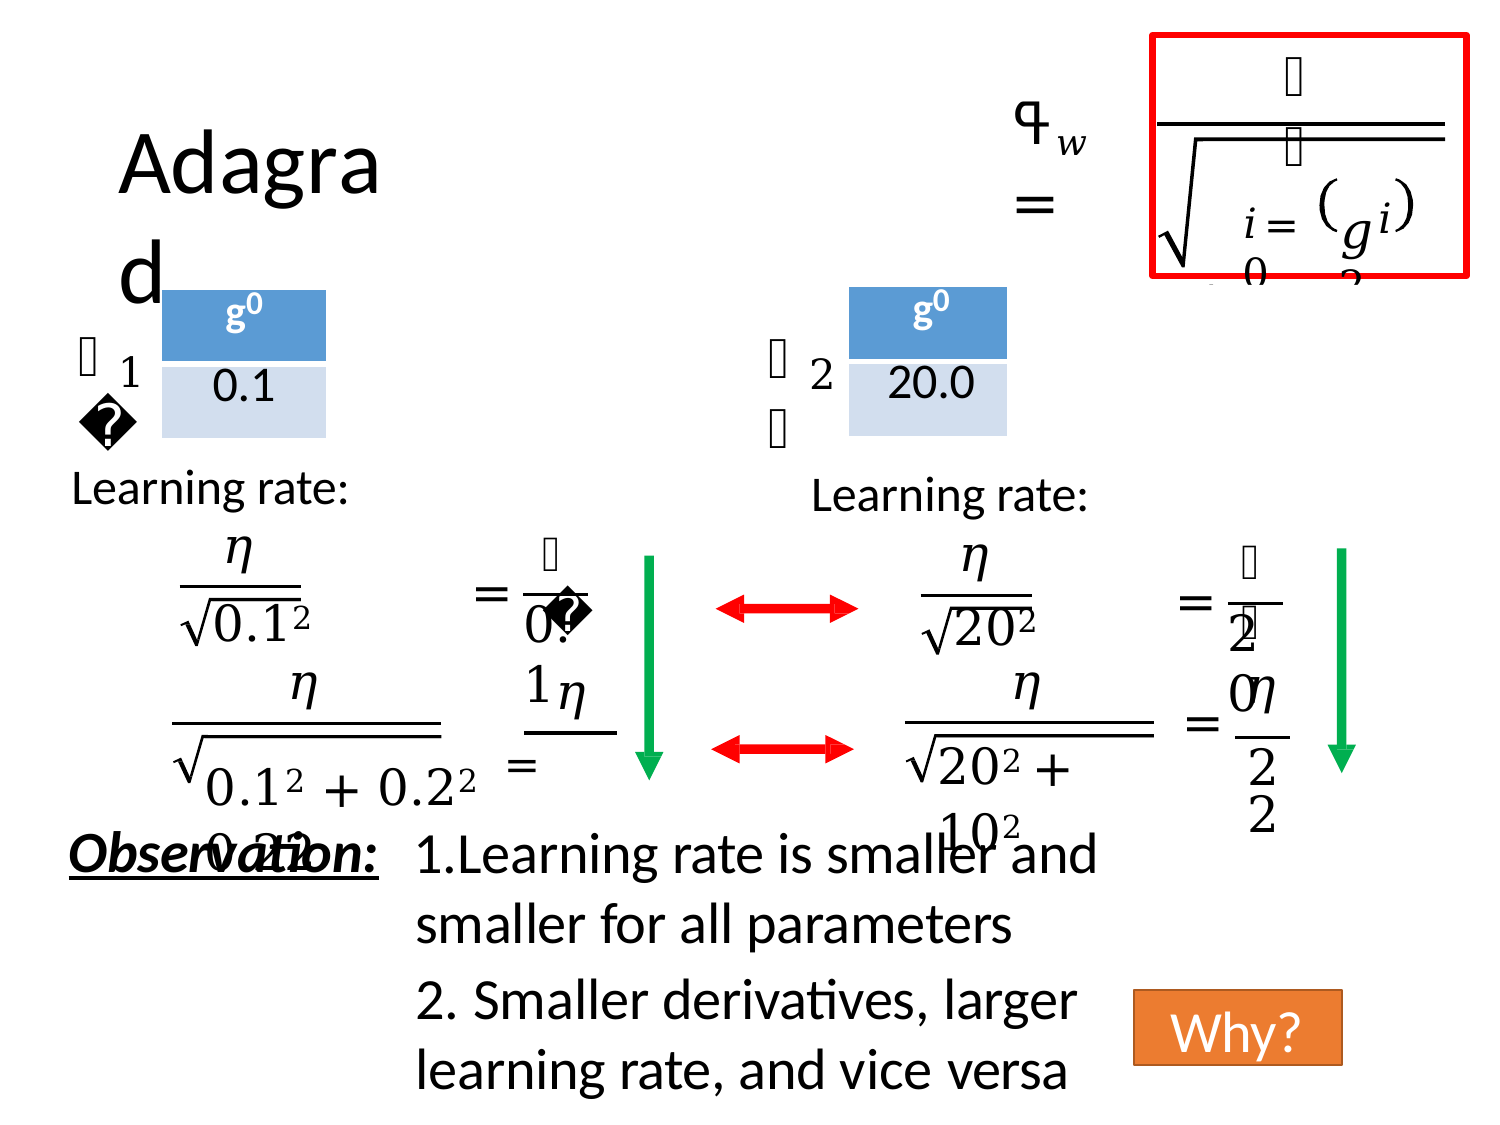

𝜂
# ߟ𝑤  =
Adagrad

𝑔𝑖	2
 𝑡

𝑖=0
g1	……
10.0	……

| g0 |  |  |
| --- | --- | --- |
| 20.0 |  |  |
g1	……
0.2	……

| g0 |  |  |
| --- | --- | --- |
| 0.1 |  |  |
𝑤
𝑤
1
2
Learning rate:
𝜂
Learning rate:
𝜂
𝜂
𝜂

=
=

0.1
0.12
𝜂

20
202
𝜂

𝜂
0.12 + 0.22	= 0.22
𝜂
=
22

202 + 102

Observation:
Learning rate is smaller and  smaller for all parameters
Smaller derivatives, larger
learning rate, and vice versa
Why?